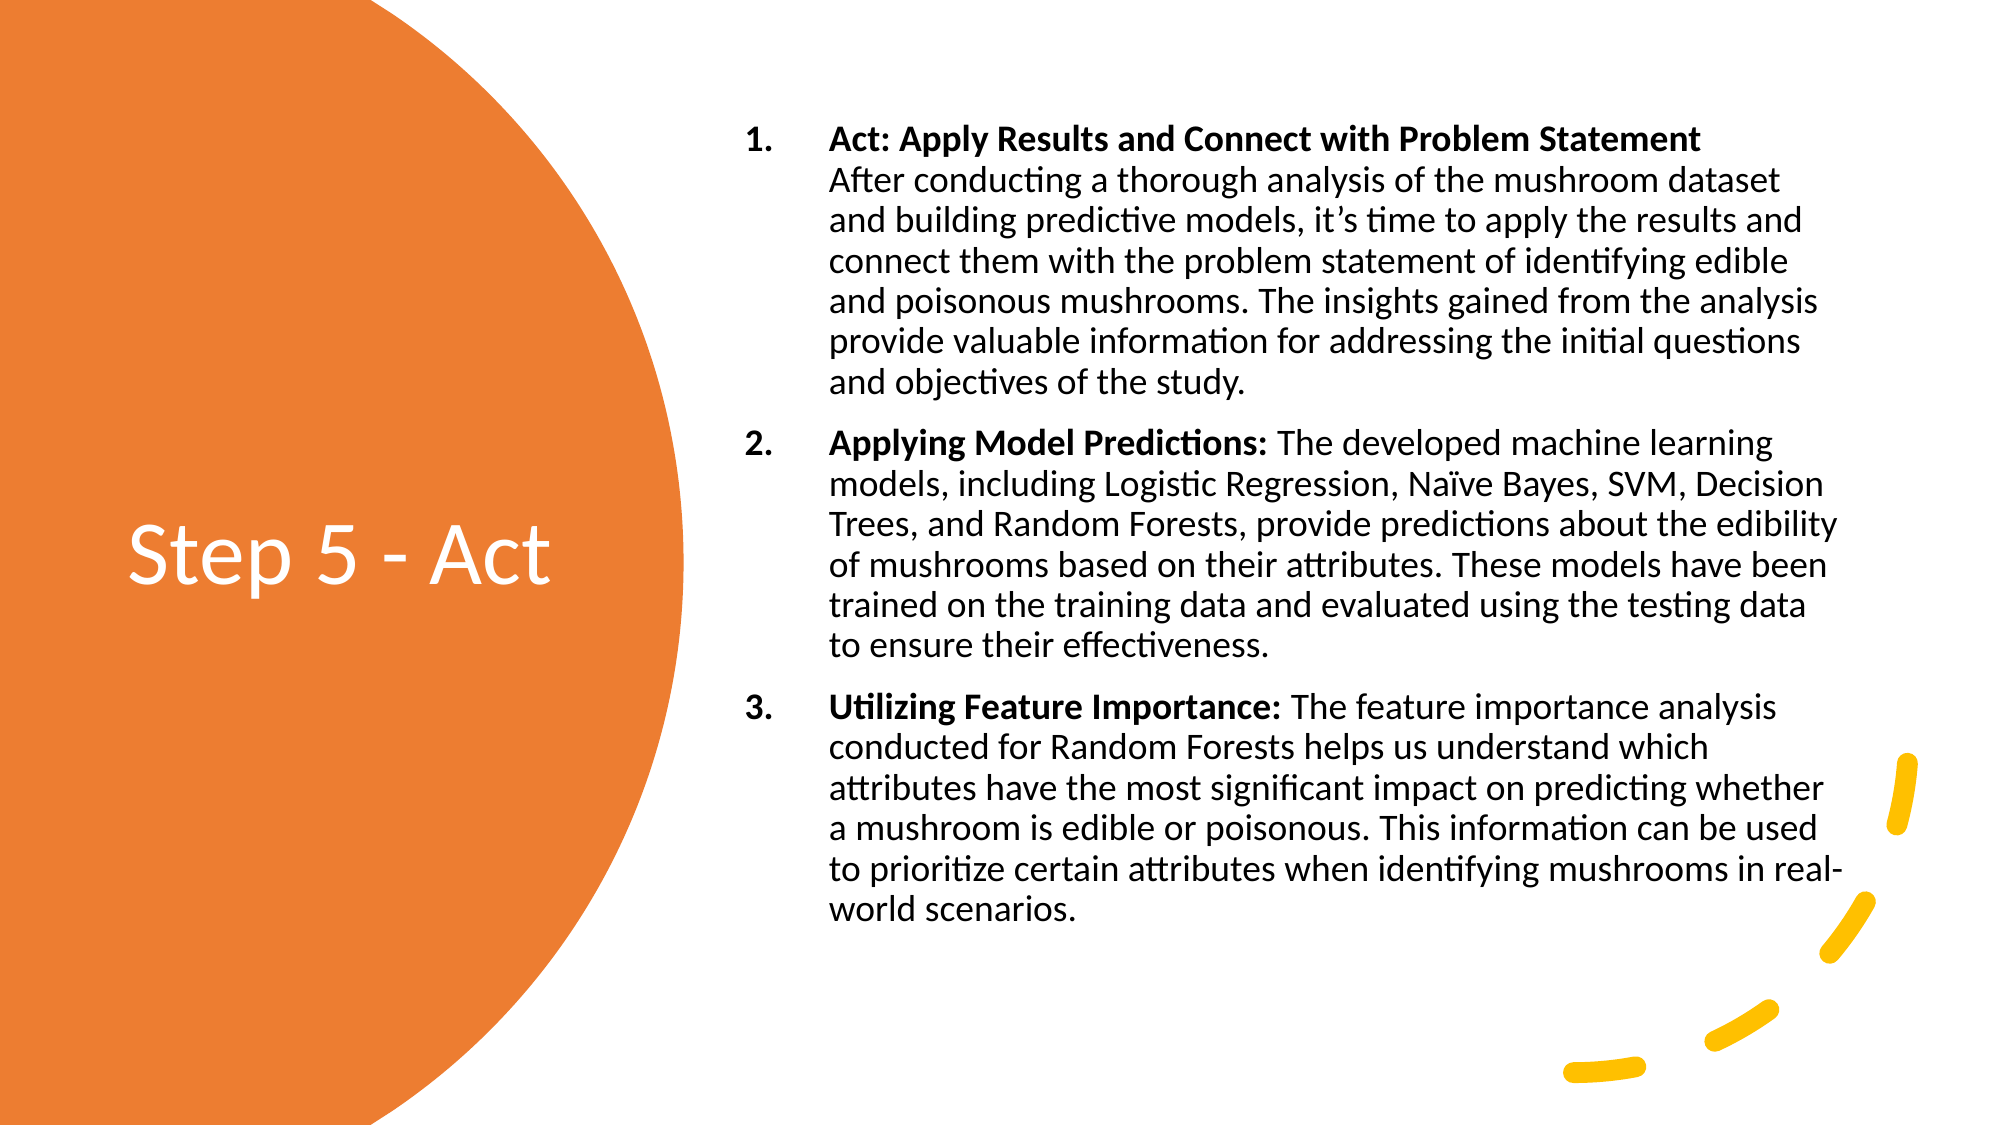

Act: Apply Results and Connect with Problem Statement
After conducting a thorough analysis of the mushroom dataset and building predictive models, it’s time to apply the results and connect them with the problem statement of identifying edible and poisonous mushrooms. The insights gained from the analysis provide valuable information for addressing the initial questions and objectives of the study.
Applying Model Predictions: The developed machine learning models, including Logistic Regression, Naïve Bayes, SVM, Decision Trees, and Random Forests, provide predictions about the edibility of mushrooms based on their attributes. These models have been trained on the training data and evaluated using the testing data to ensure their effectiveness.
Utilizing Feature Importance: The feature importance analysis conducted for Random Forests helps us understand which attributes have the most significant impact on predicting whether a mushroom is edible or poisonous. This information can be used to prioritize certain attributes when identifying mushrooms in real-world scenarios.

# Step 5 - Act